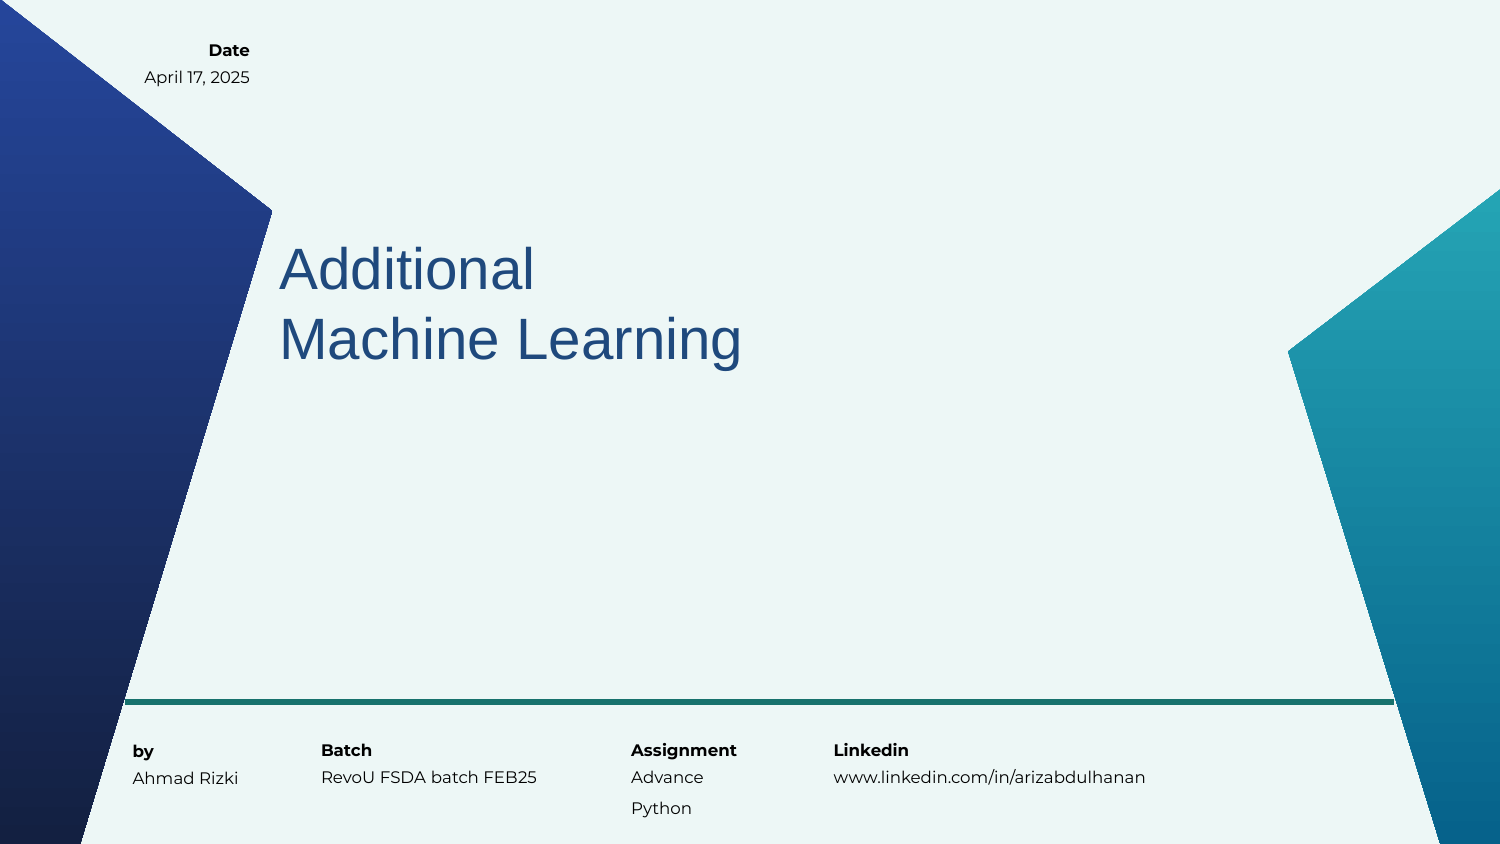

Date
April 17, 2025
Additional
Machine Learning
Assignment
Batch
Linkedin
by
RevoU FSDA batch FEB25
Advance
Python
www.linkedin.com/in/arizabdulhanan

Ahmad Rizki